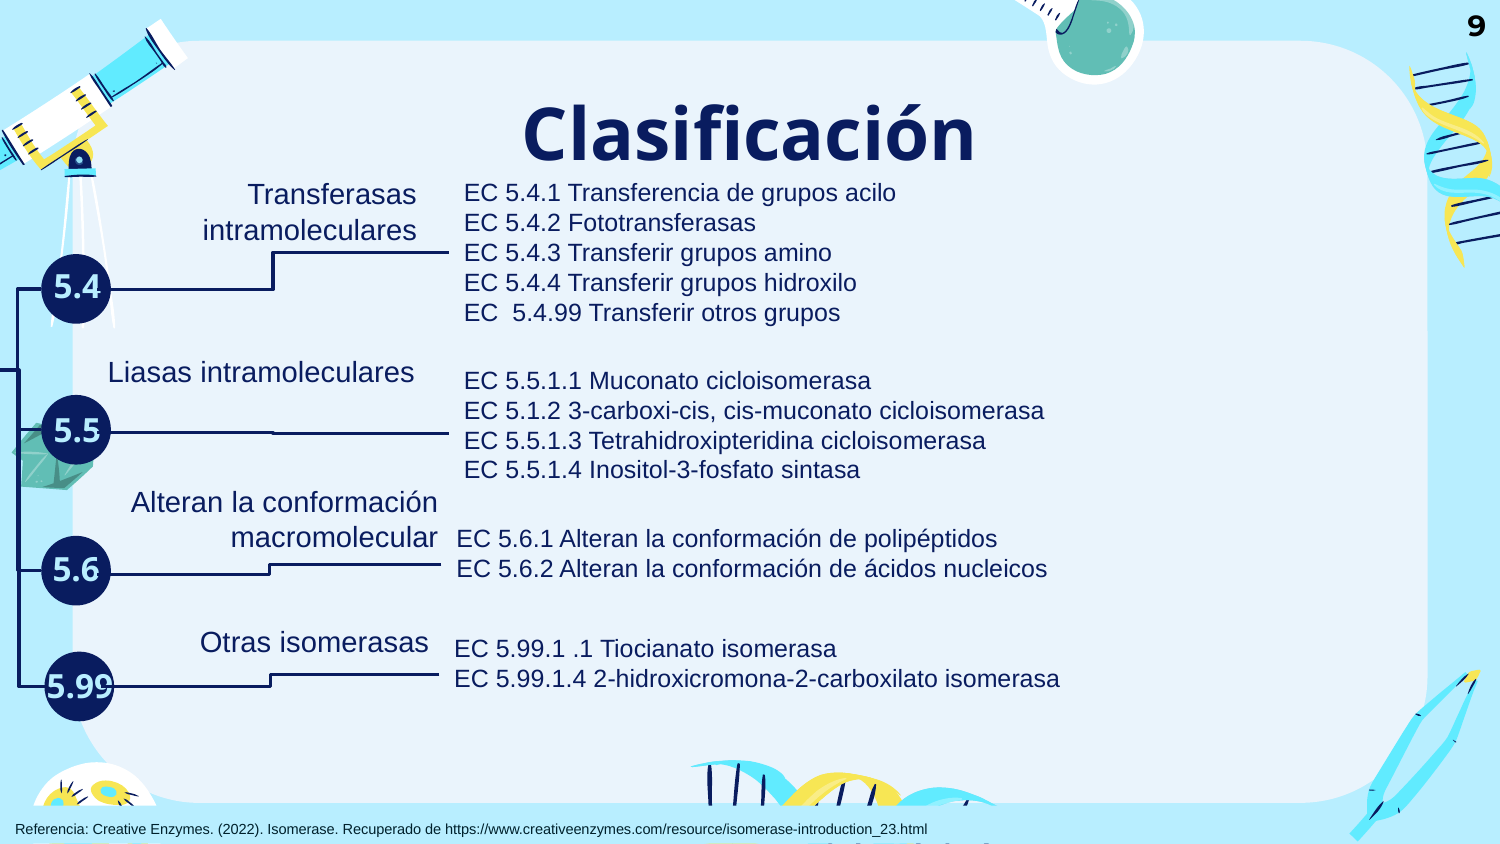

9
# Clasificación
Transferasas intramoleculares
EC 5.4.1 Transferencia de grupos acilo
EC 5.4.2 Fototransferasas
EC 5.4.3 Transferir grupos amino
EC 5.4.4 Transferir grupos hidroxilo
EC  5.4.99 Transferir otros grupos

5.4
5.1
Liasas intramoleculares
EC 5.5.1.1 Muconato cicloisomerasa
EC 5.1.2 3-carboxi-cis, cis-muconato cicloisomerasa
EC 5.5.1.3 Tetrahidroxipteridina cicloisomerasa
EC 5.5.1.4 Inositol-3-fosfato sintasa

5.2
5.5
Alteran la conformación macromolecular
EC 5.6.1 Alteran la conformación de polipéptidos
EC 5.6.2 Alteran la conformación de ácidos nucleicos

5.6
5.3
Otras isomerasas
EC 5.99.1 .1 Tiocianato isomerasa
EC 5.99.1.4 2-hidroxicromona-2-carboxilato isomerasa

5.99
Referencia: Creative Enzymes. (2022). Isomerase. Recuperado de https://www.creativeenzymes.com/resource/isomerase-introduction_23.html